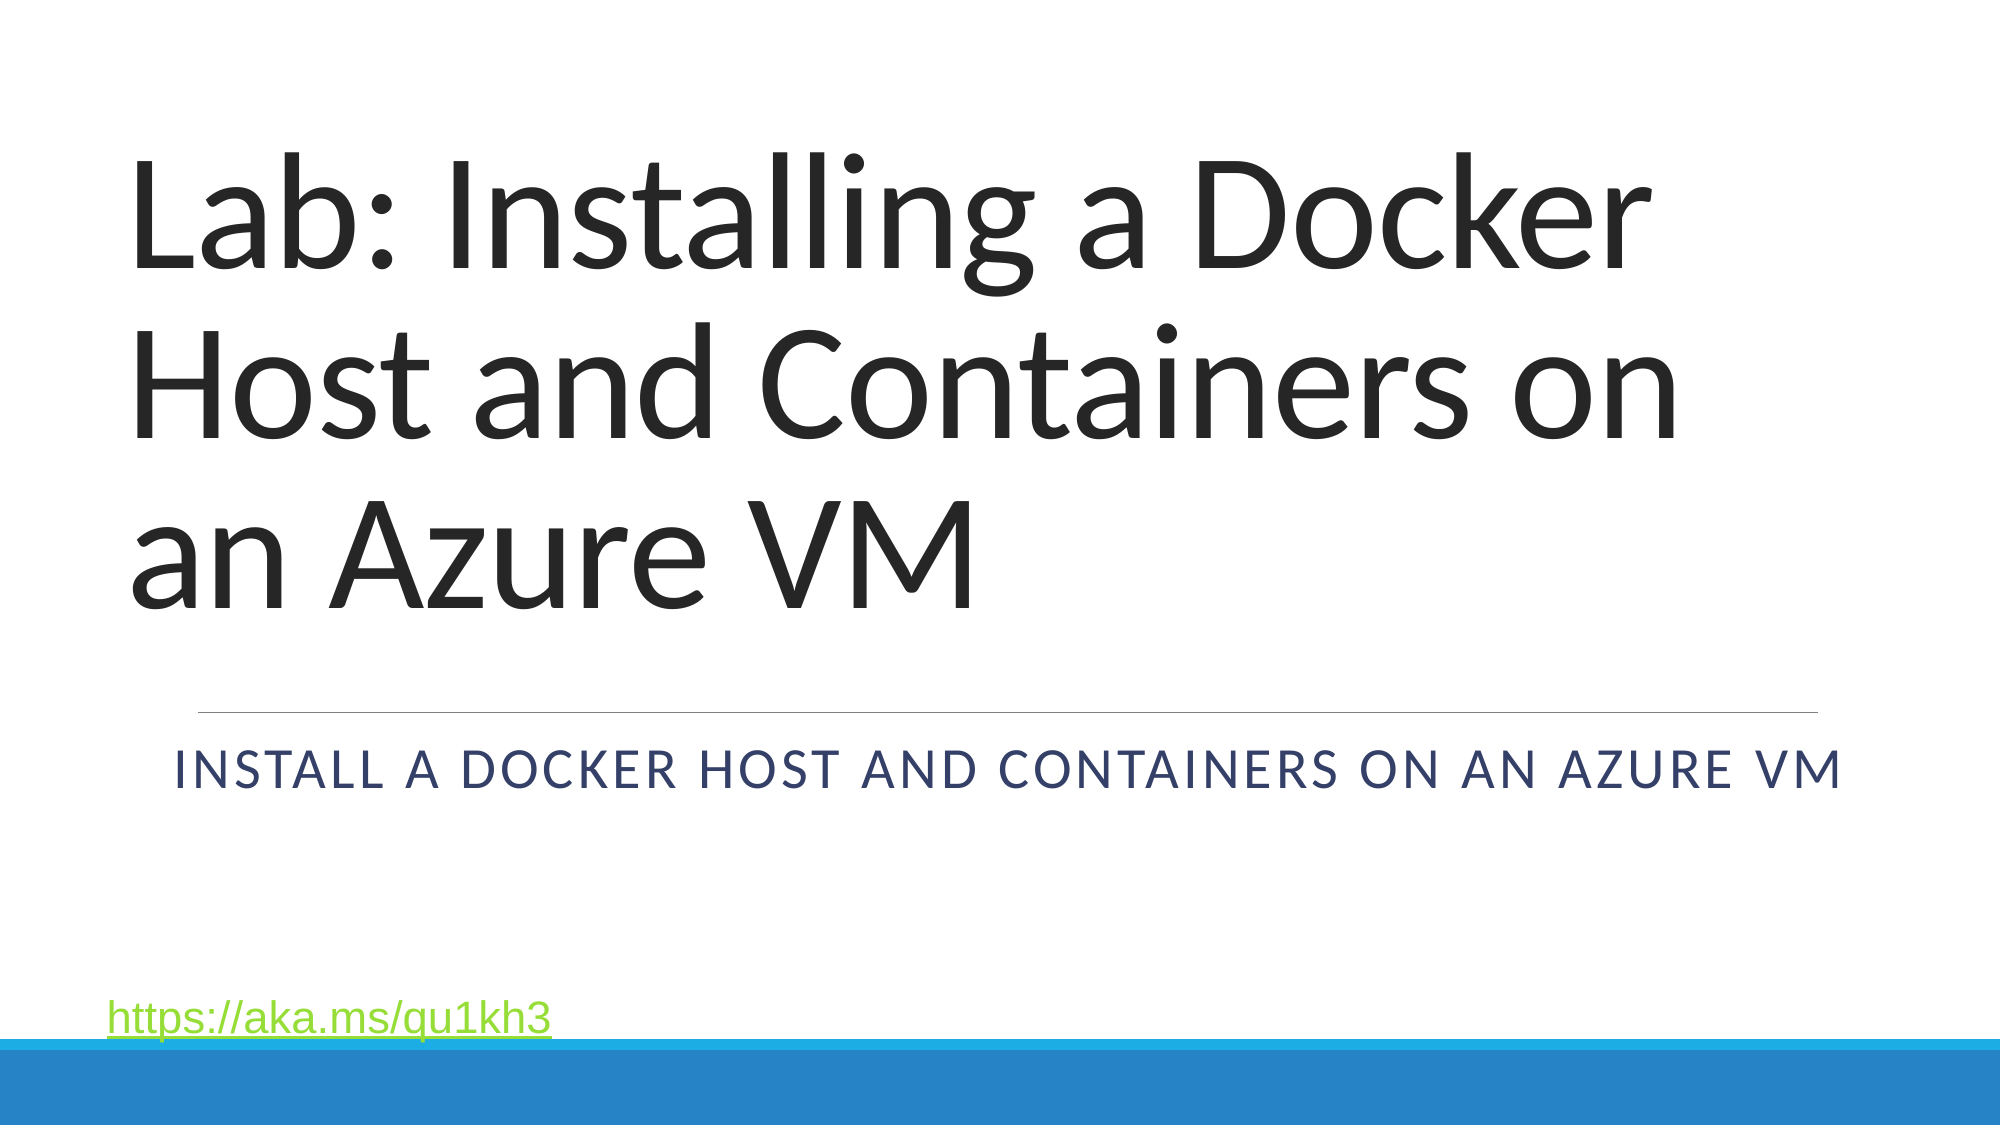

# Lab: Installing a Docker Host and Containers on an Azure VM

 install a Docker host and containers on an Azure VM

https://aka.ms/qu1kh3